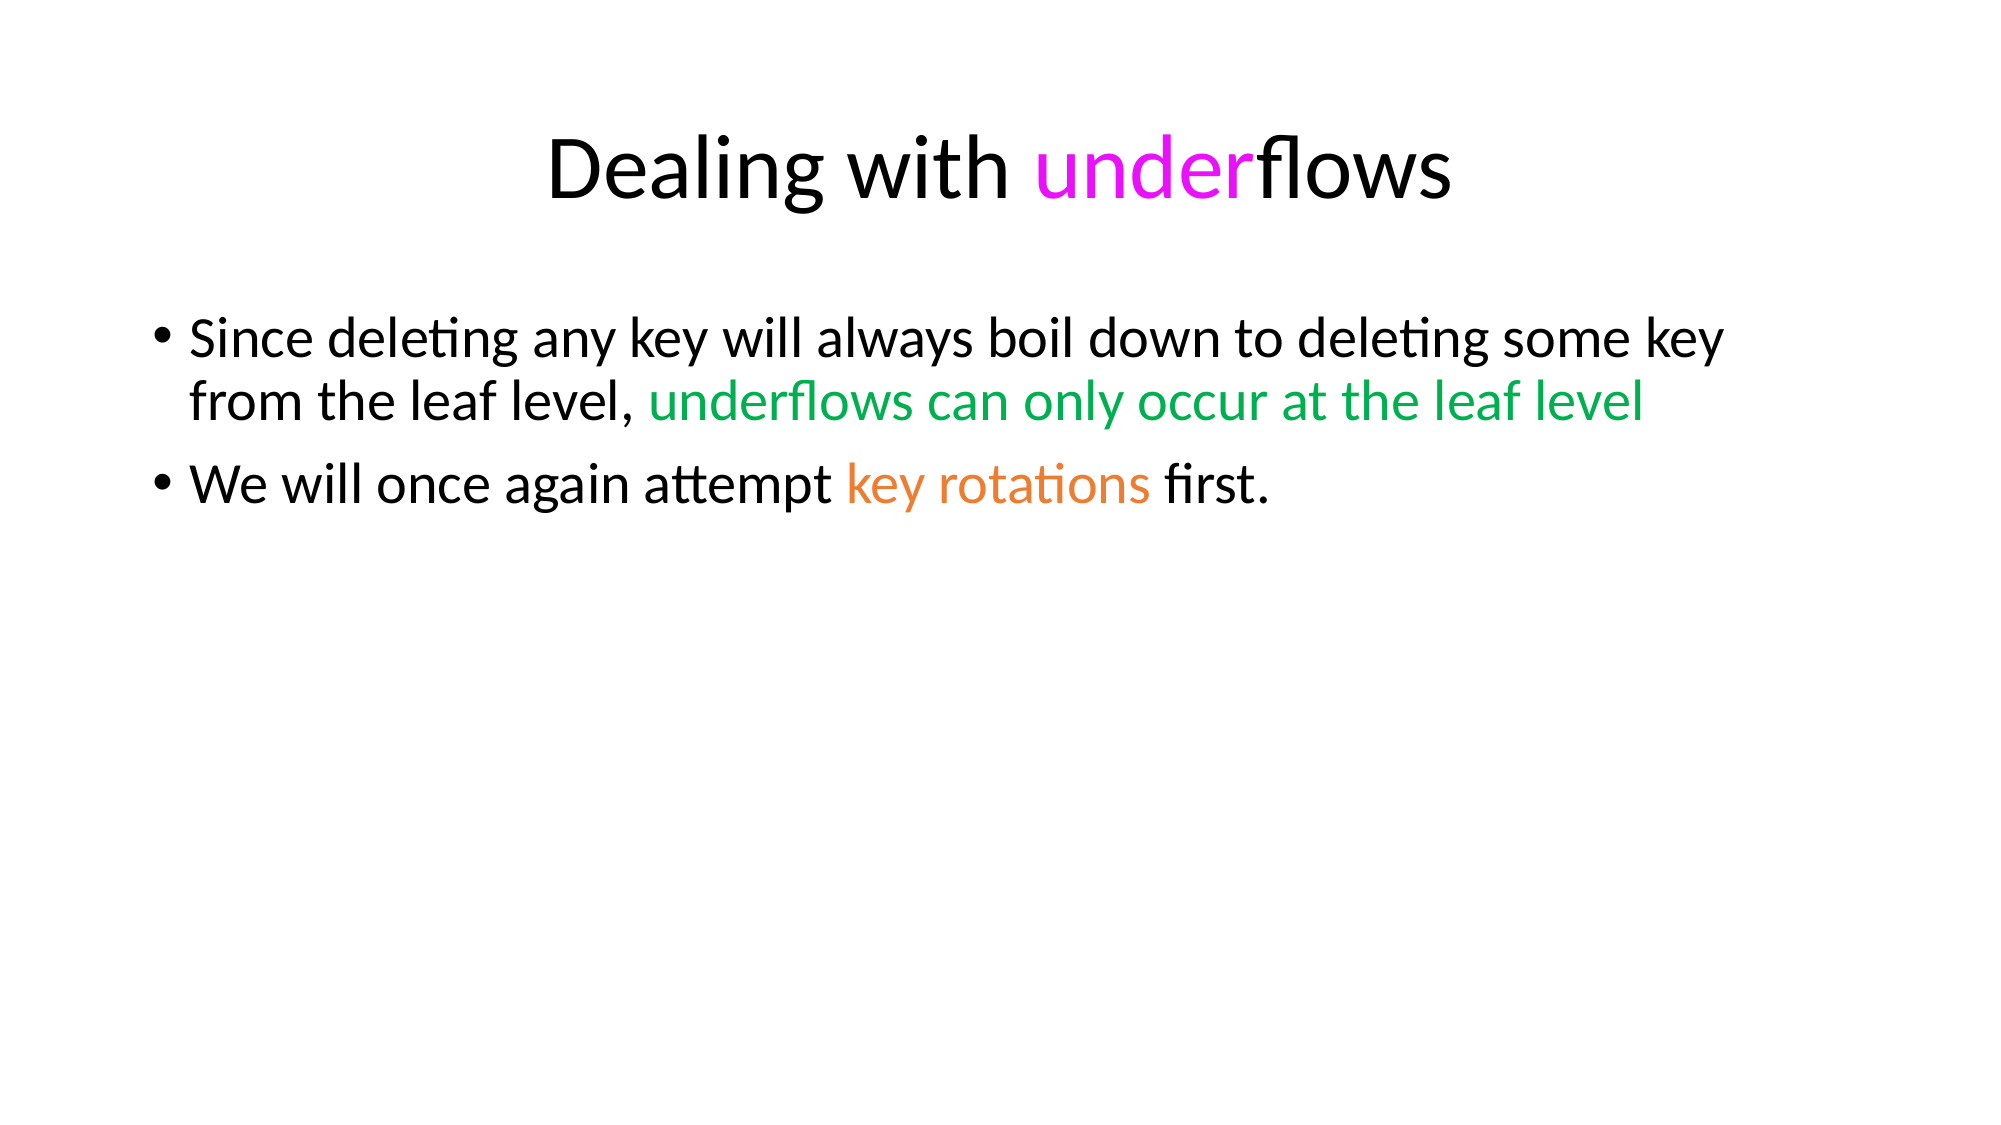

# Dealing with underflows
Since deleting any key will always boil down to deleting some key from the leaf level, underflows can only occur at the leaf level
We will once again attempt key rotations first.